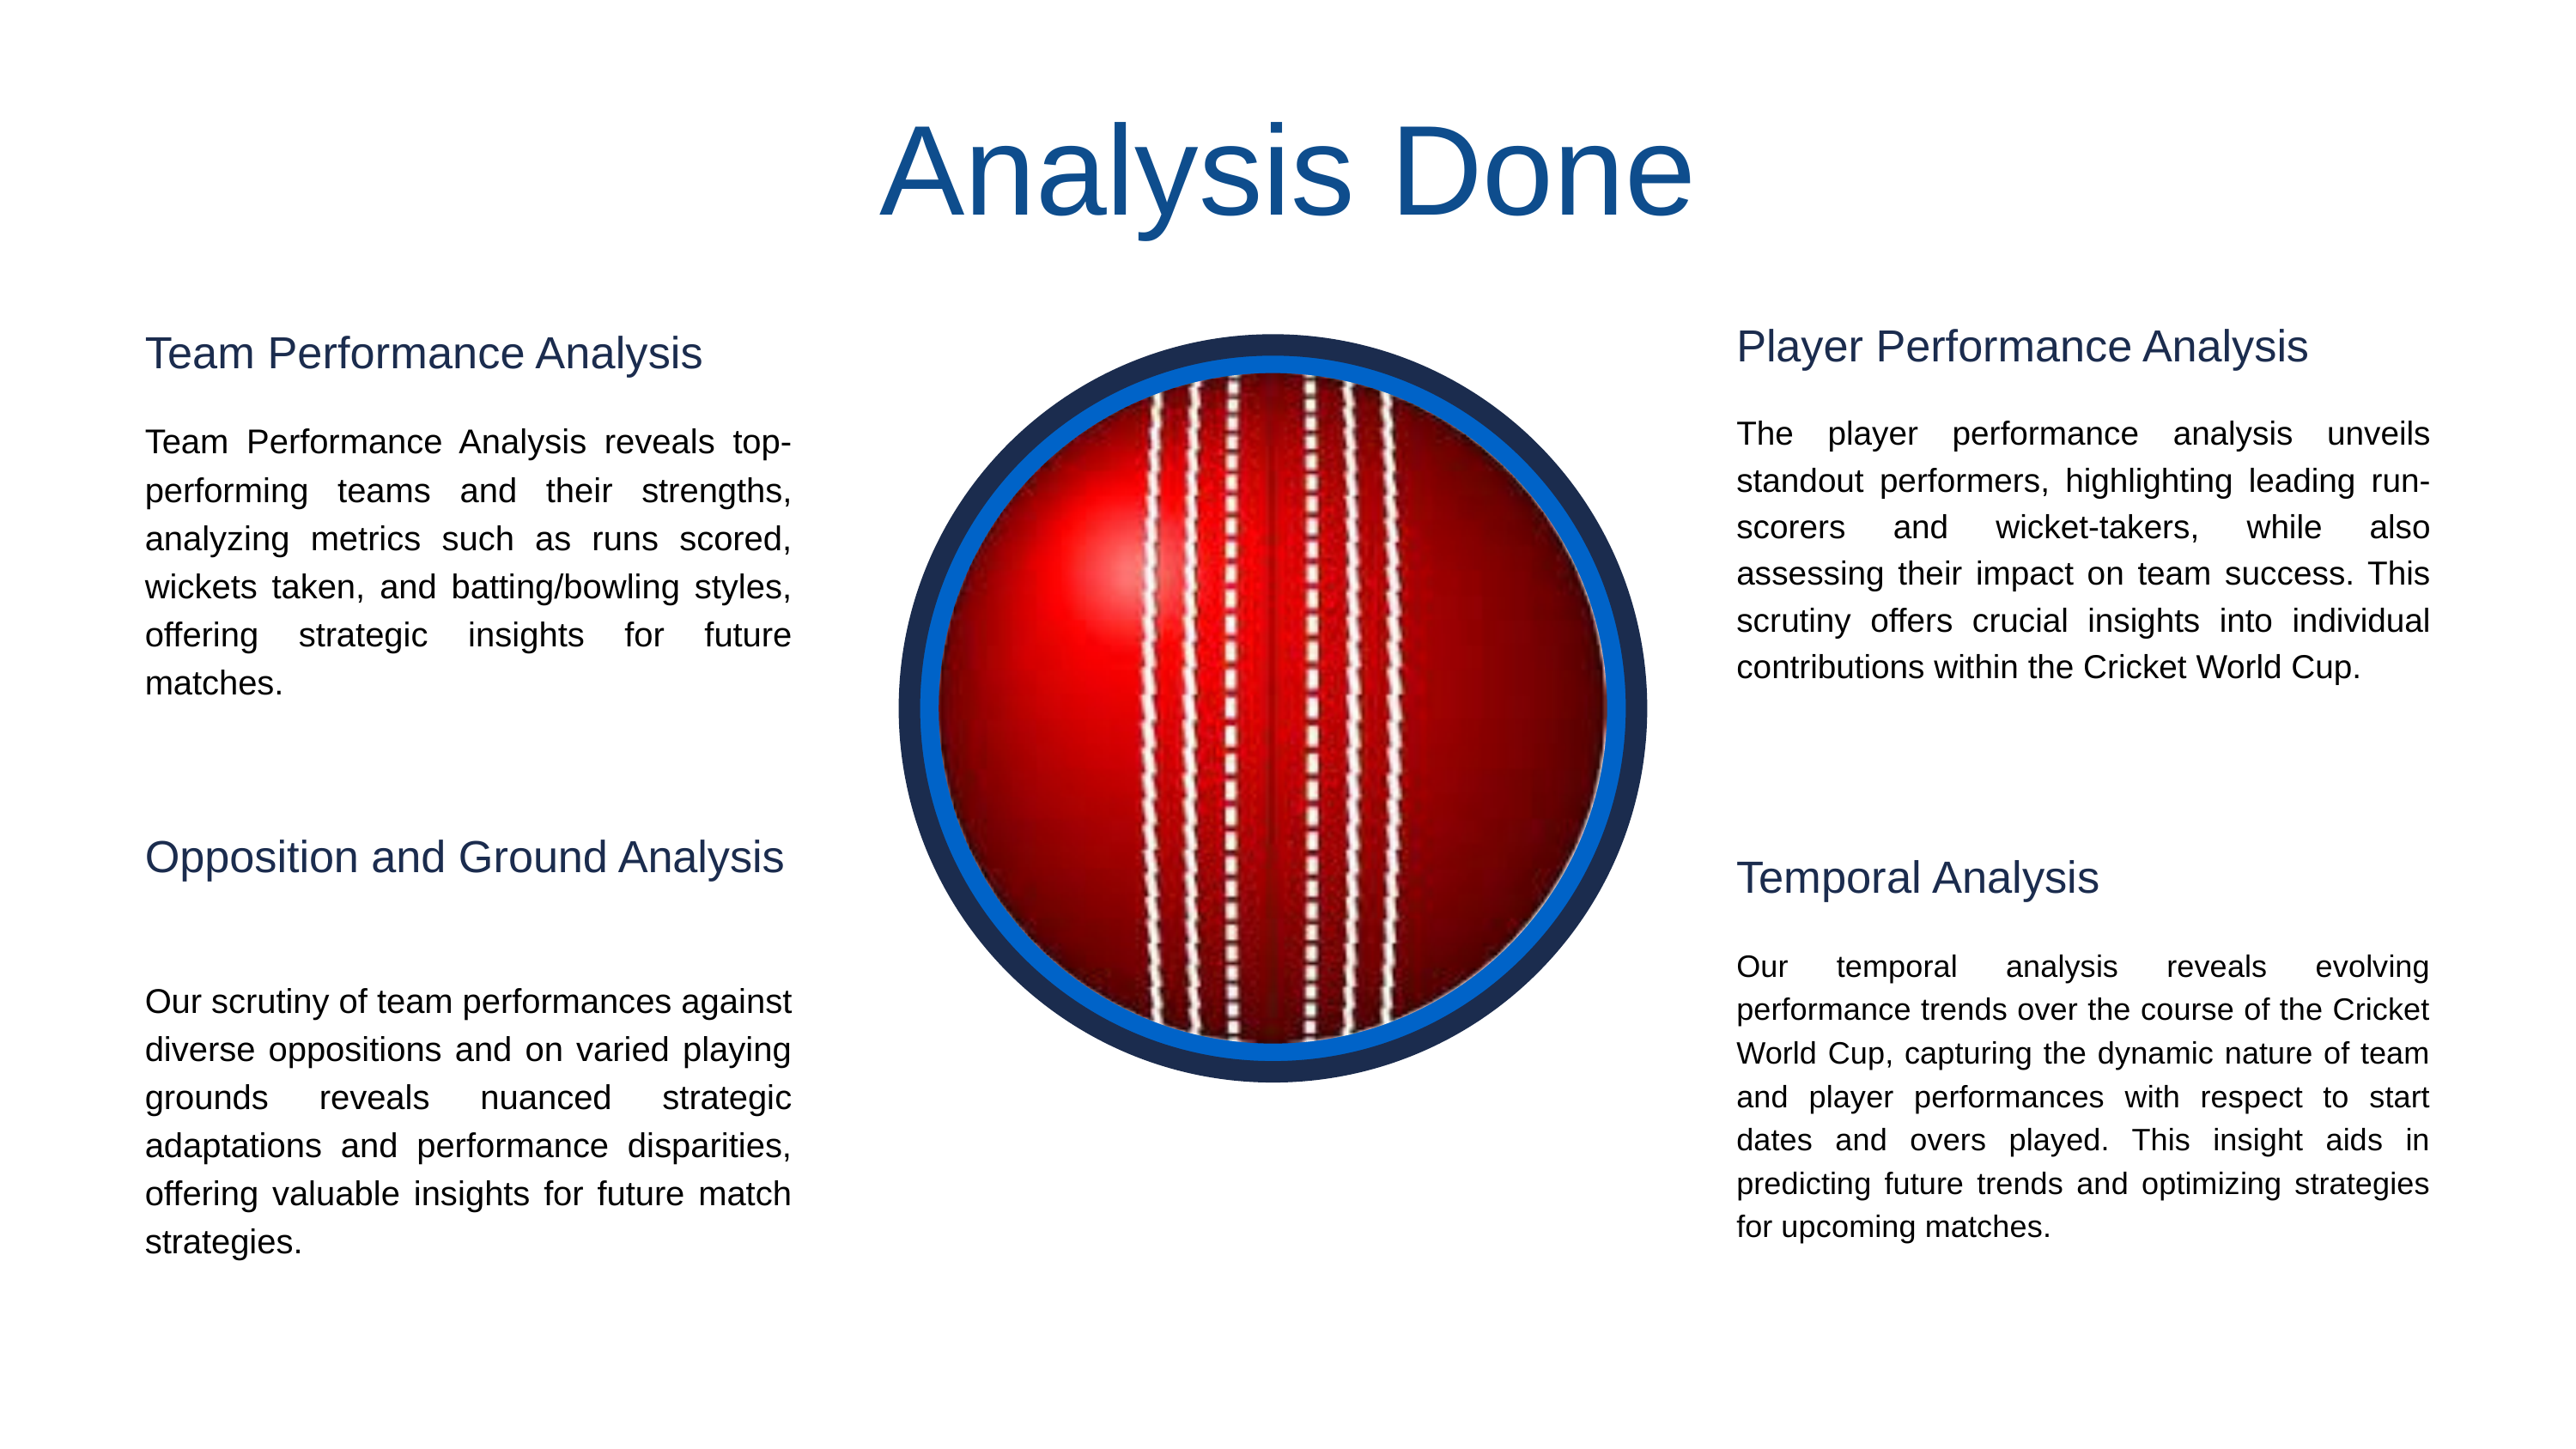

Analysis Done
Player Performance Analysis
Team Performance Analysis

The player performance analysis unveils standout performers, highlighting leading run-scorers and wicket-takers, while also assessing their impact on team success. This scrutiny offers crucial insights into individual contributions within the Cricket World Cup.
Team Performance Analysis reveals top-performing teams and their strengths, analyzing metrics such as runs scored, wickets taken, and batting/bowling styles, offering strategic insights for future matches.
Opposition and Ground Analysis
Temporal Analysis

Our temporal analysis reveals evolving performance trends over the course of the Cricket World Cup, capturing the dynamic nature of team and player performances with respect to start dates and overs played. This insight aids in predicting future trends and optimizing strategies for upcoming matches.
Our scrutiny of team performances against diverse oppositions and on varied playing grounds reveals nuanced strategic adaptations and performance disparities, offering valuable insights for future match strategies.